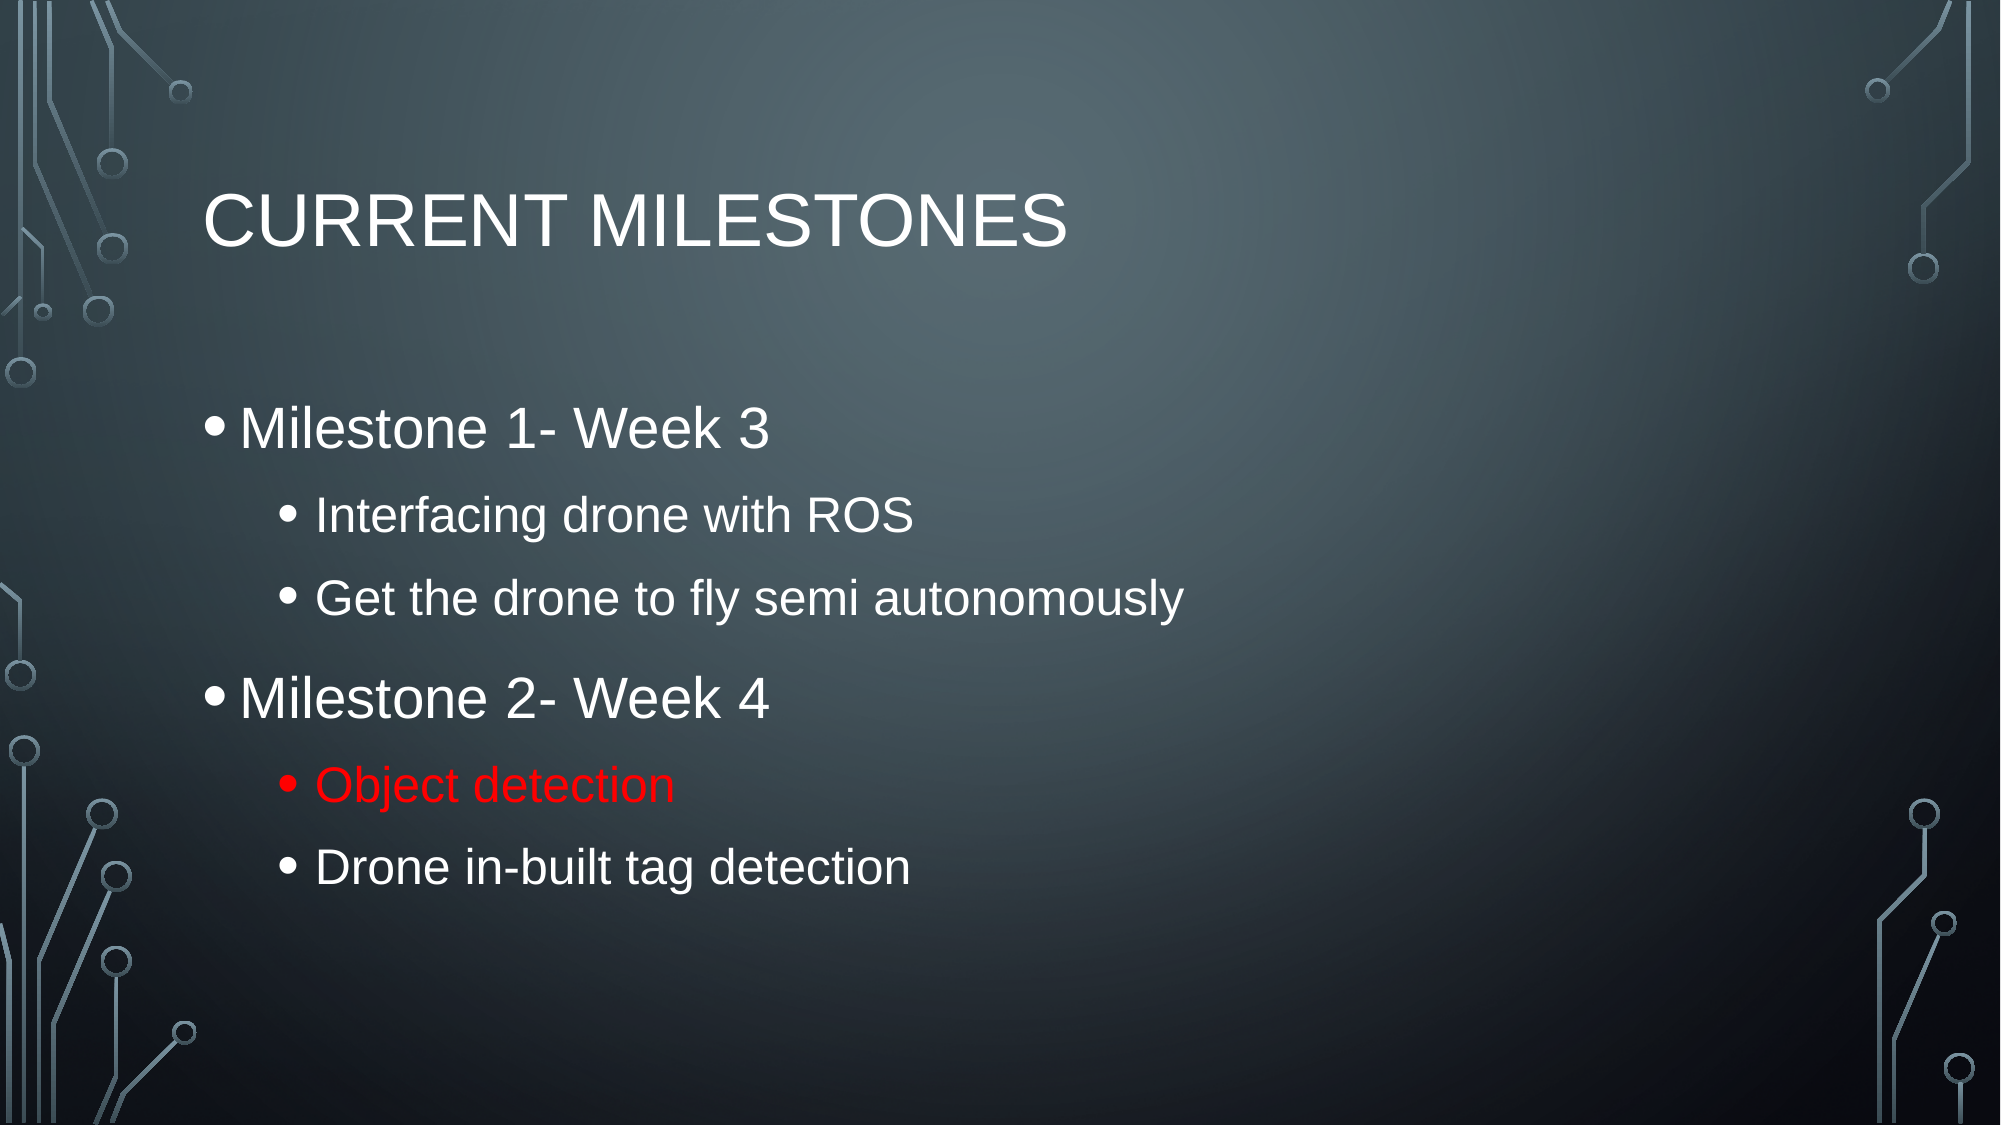

# Current milestones
Milestone 1- Week 3
Interfacing drone with ROS
Get the drone to fly semi autonomously
Milestone 2- Week 4
Object detection
Drone in-built tag detection